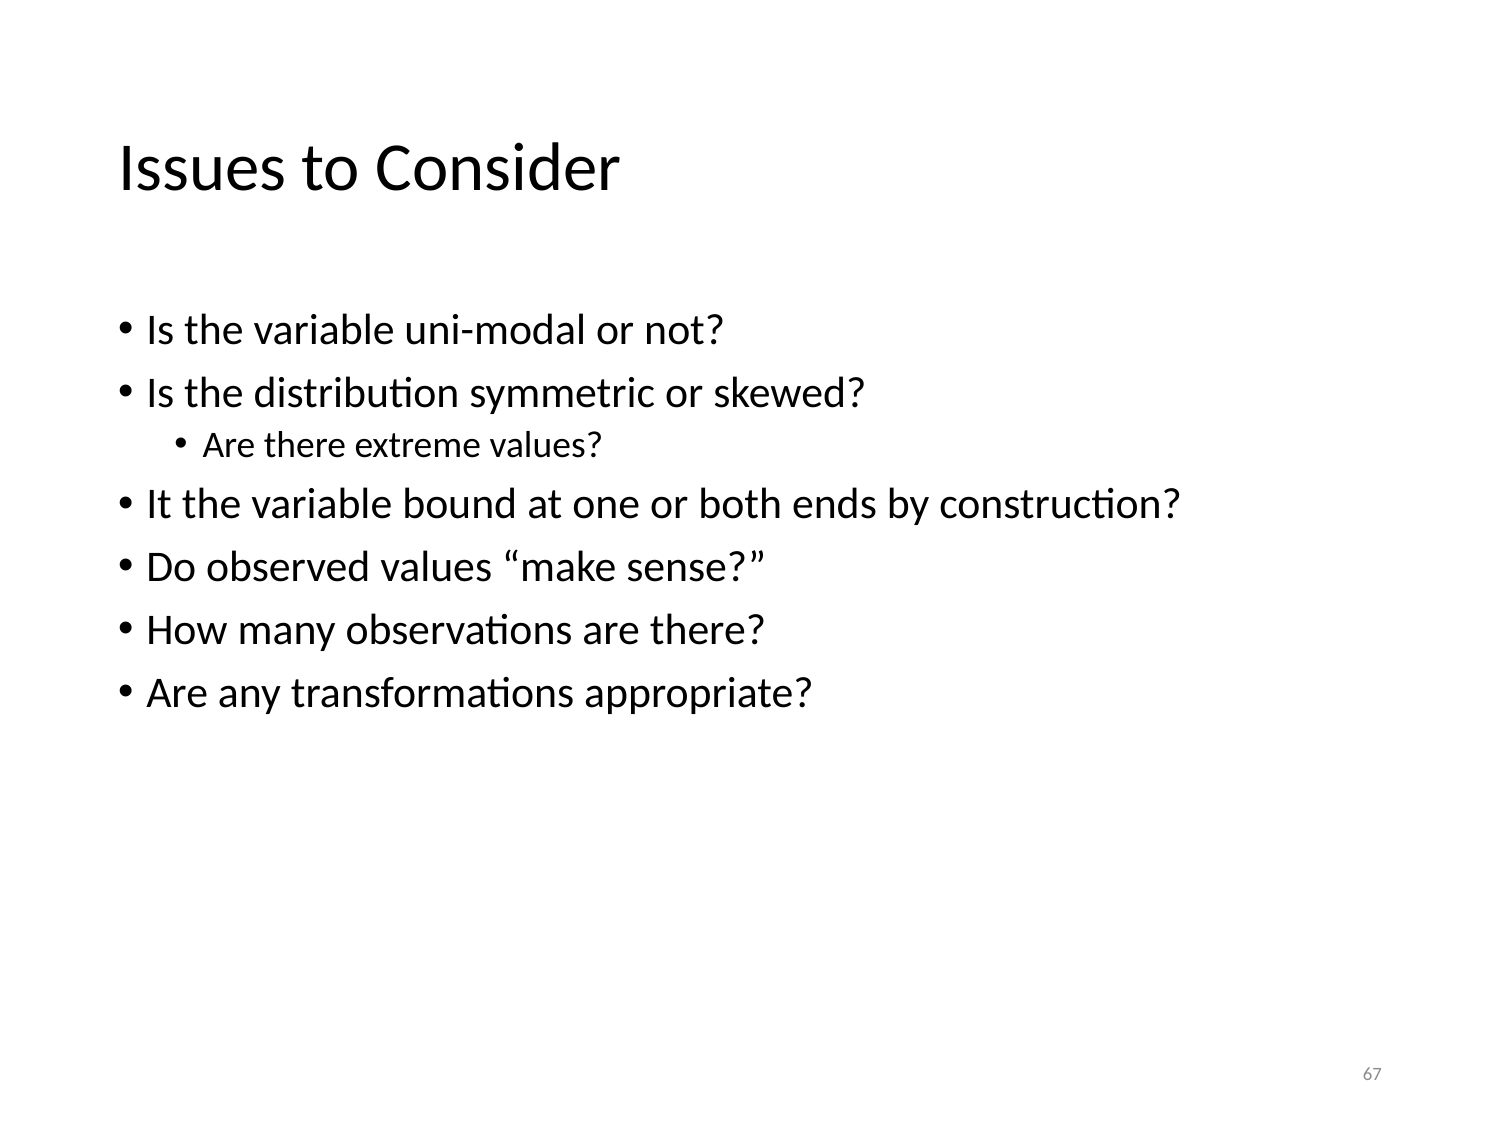

# Issues to Consider
Is the variable uni-modal or not?
Is the distribution symmetric or skewed?
Are there extreme values?
It the variable bound at one or both ends by construction?
Do observed values “make sense?”
How many observations are there?
Are any transformations appropriate?
67